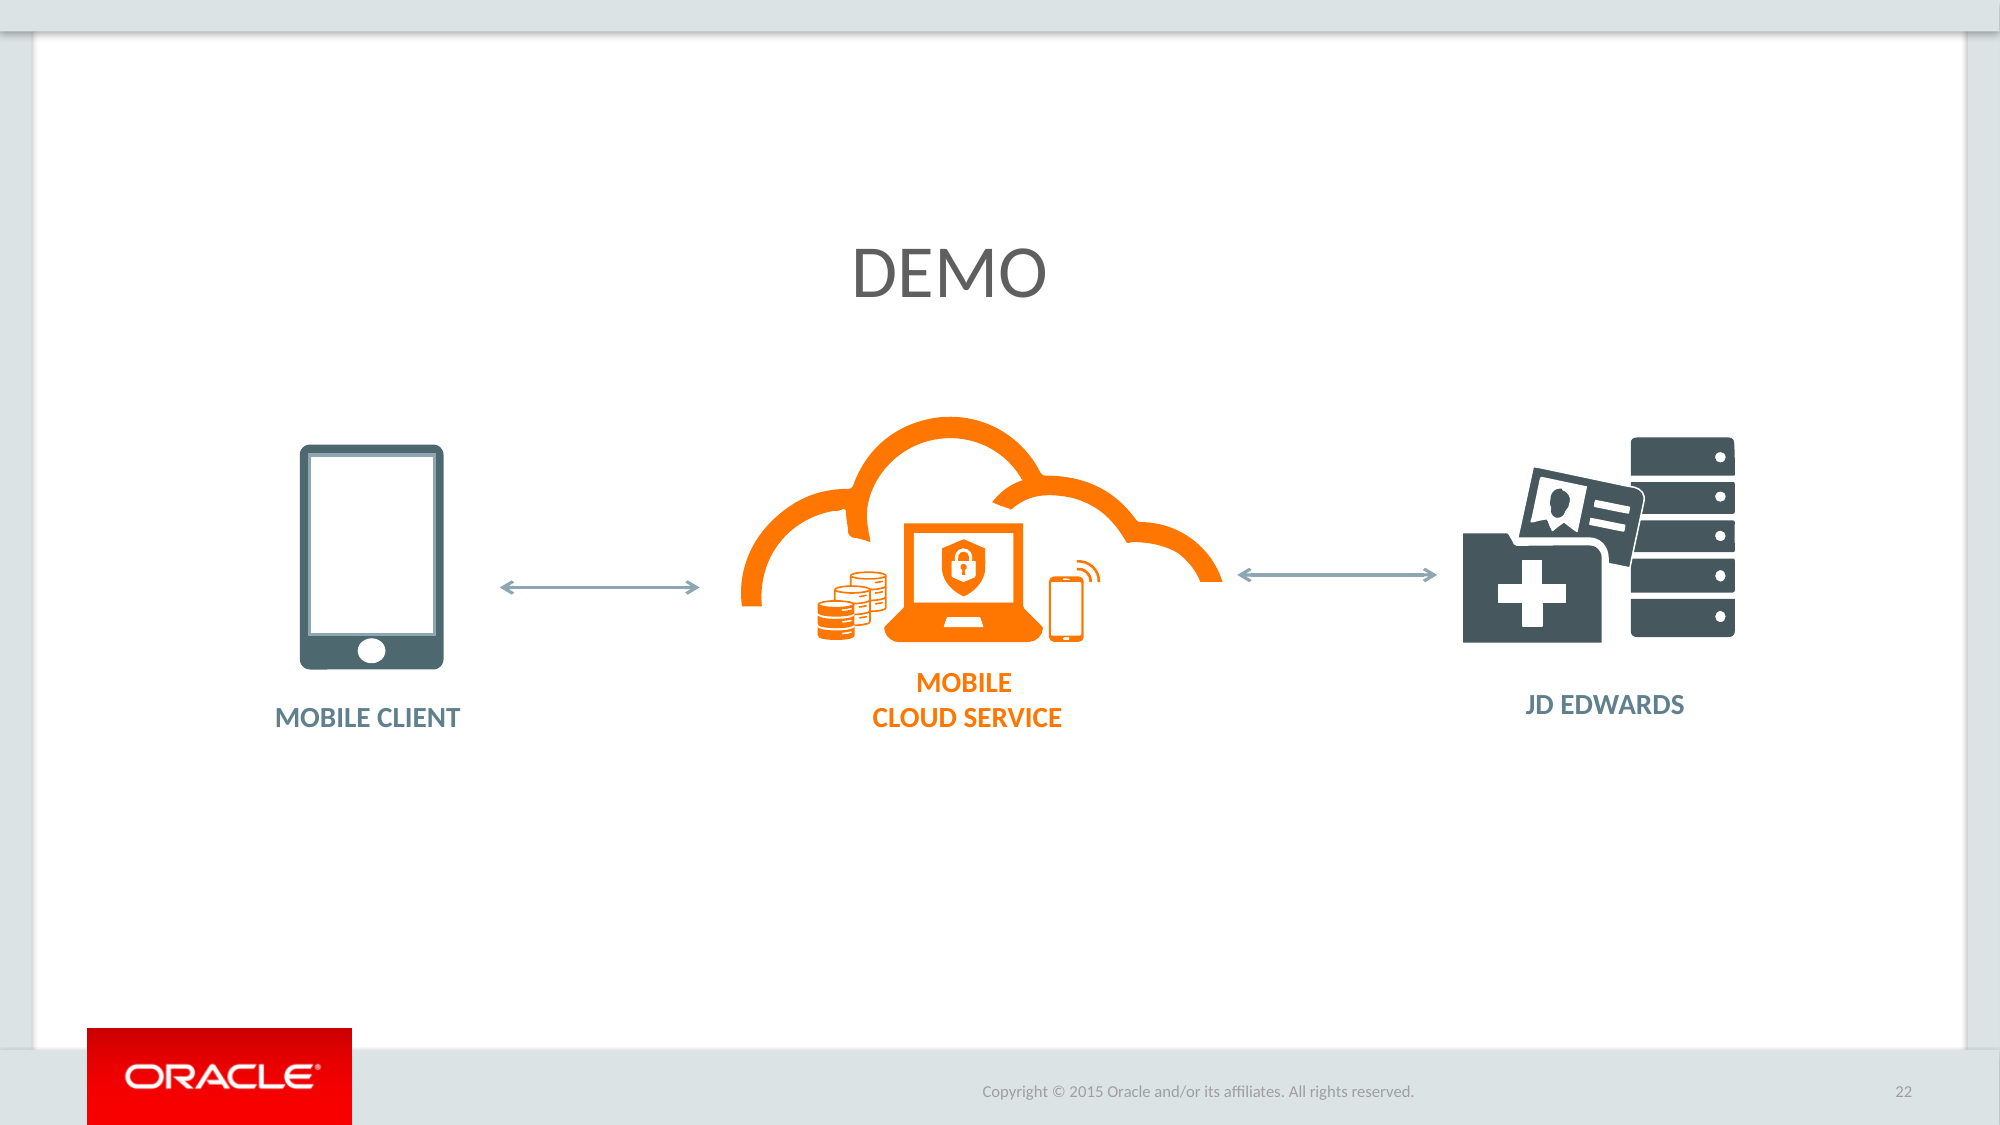

# DEMO

Mobile
Cloud Service

JD Edwards
Mobile CLIENT
22